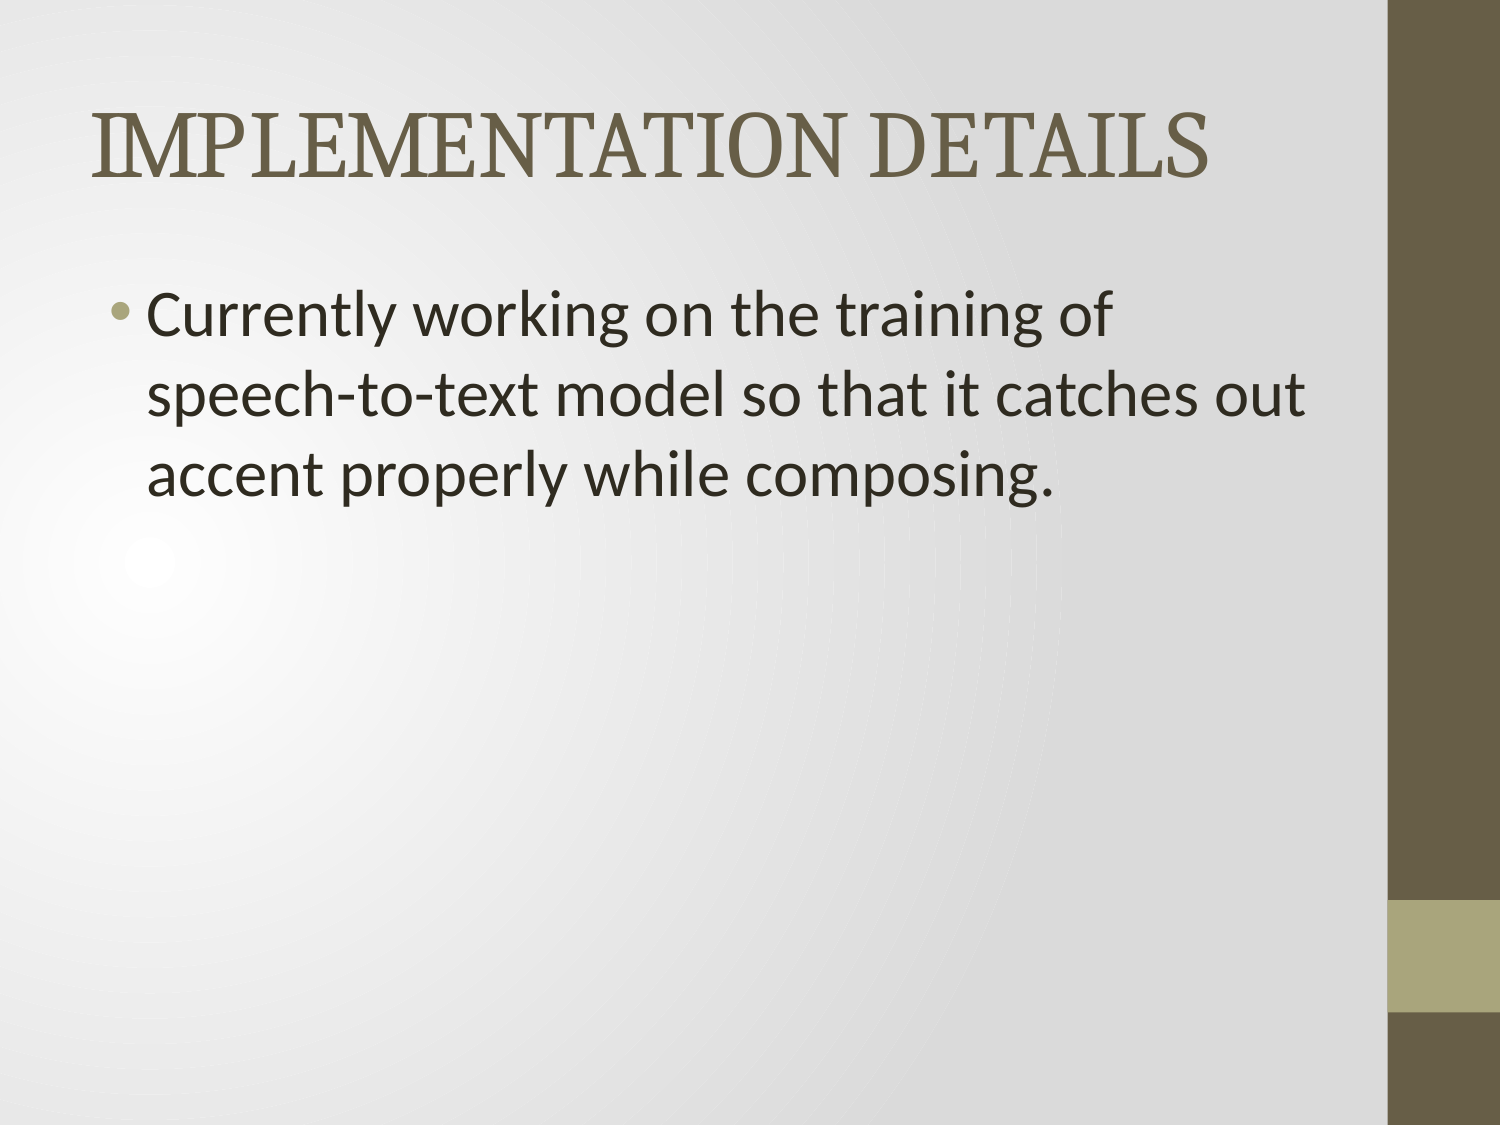

# IMPLEMENTATION DETAILS
Currently working on the training of speech-to-text model so that it catches out accent properly while composing.